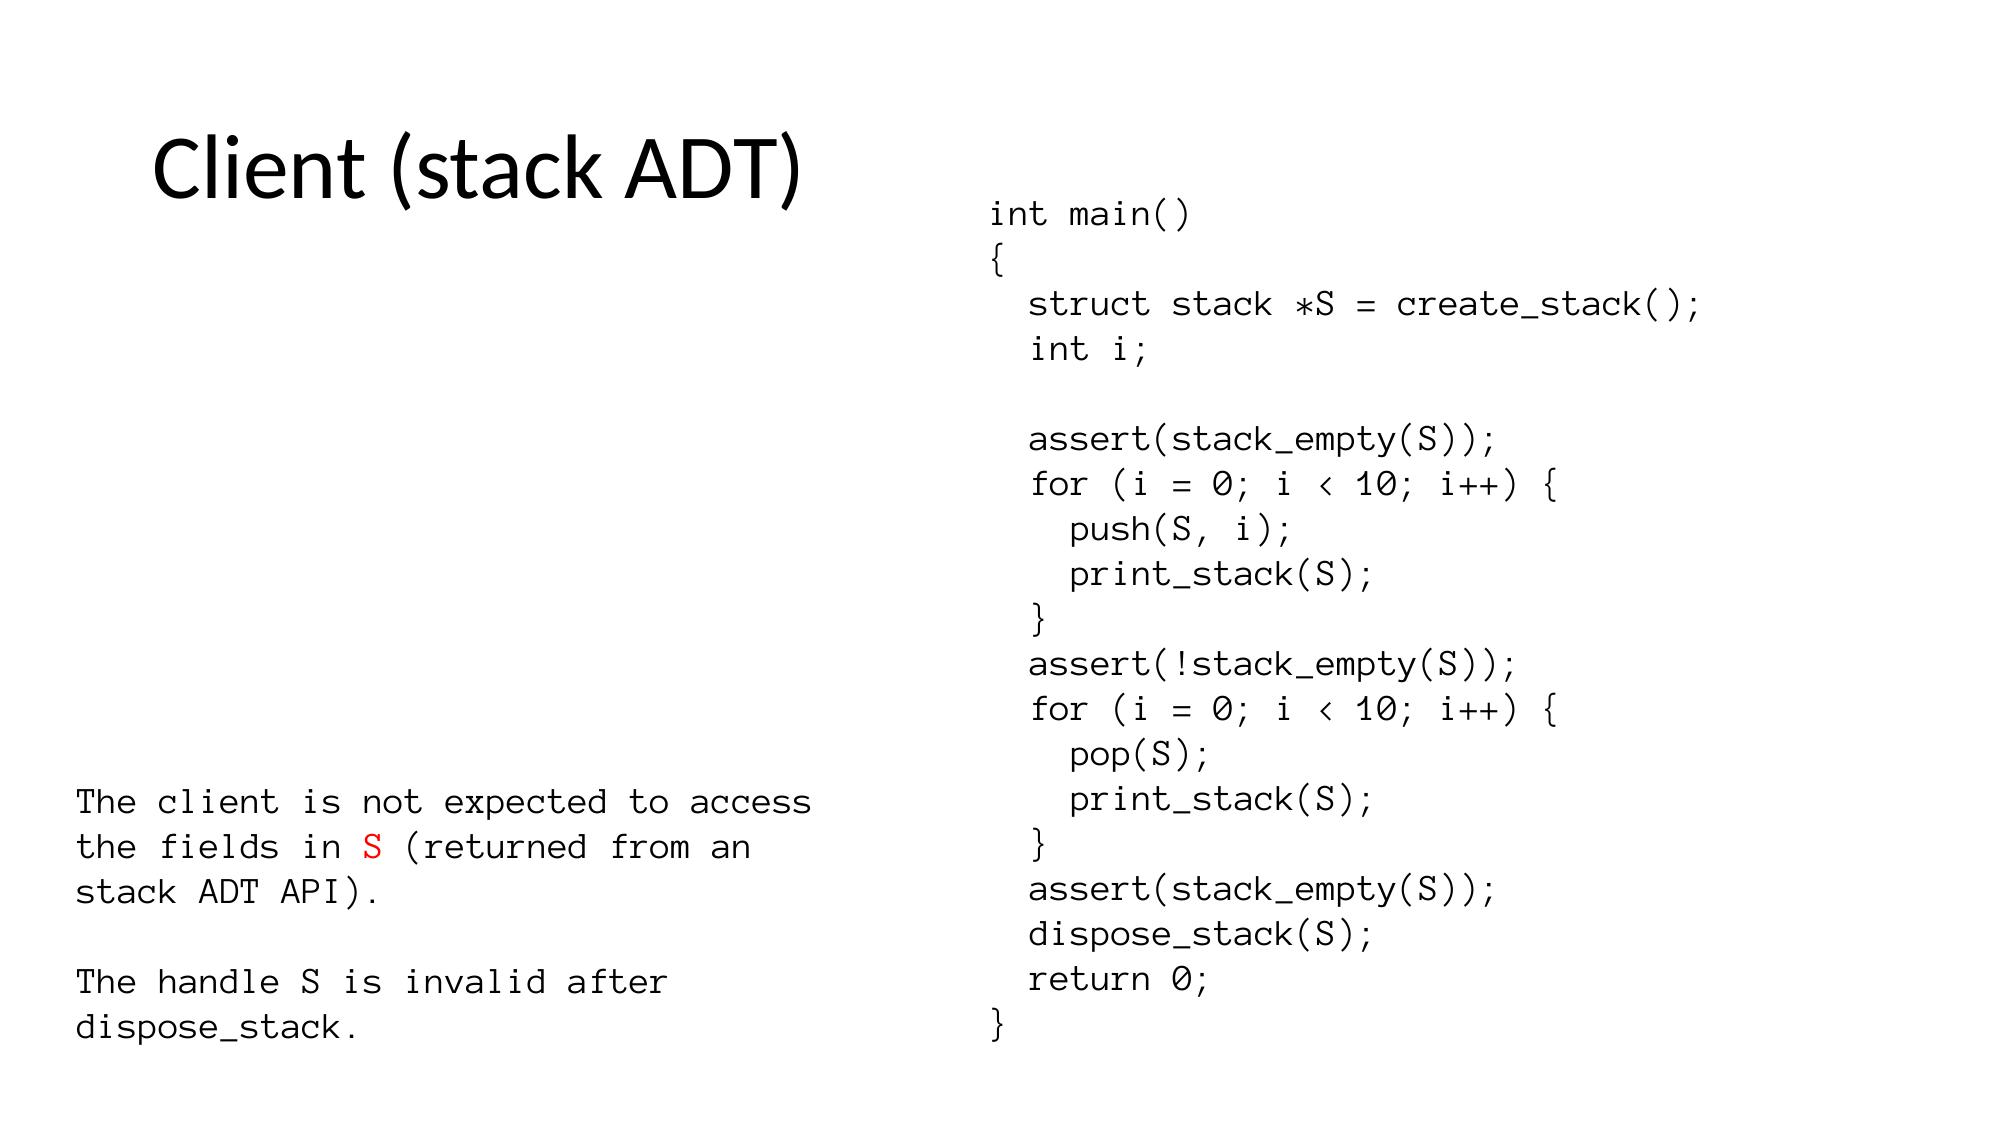

# Client (stack ADT)
int main()
{
  struct stack *S = create_stack();
  int i;

  assert(stack_empty(S));
  for (i = 0; i < 10; i++) {
    push(S, i);
    print_stack(S);
  }
  assert(!stack_empty(S));
  for (i = 0; i < 10; i++) {
    pop(S);
    print_stack(S);
  }
  assert(stack_empty(S));
  dispose_stack(S);
  return 0;
}
The client is not expected to access the fields in S (returned from an stack ADT API).

The handle S is invalid after dispose_stack.